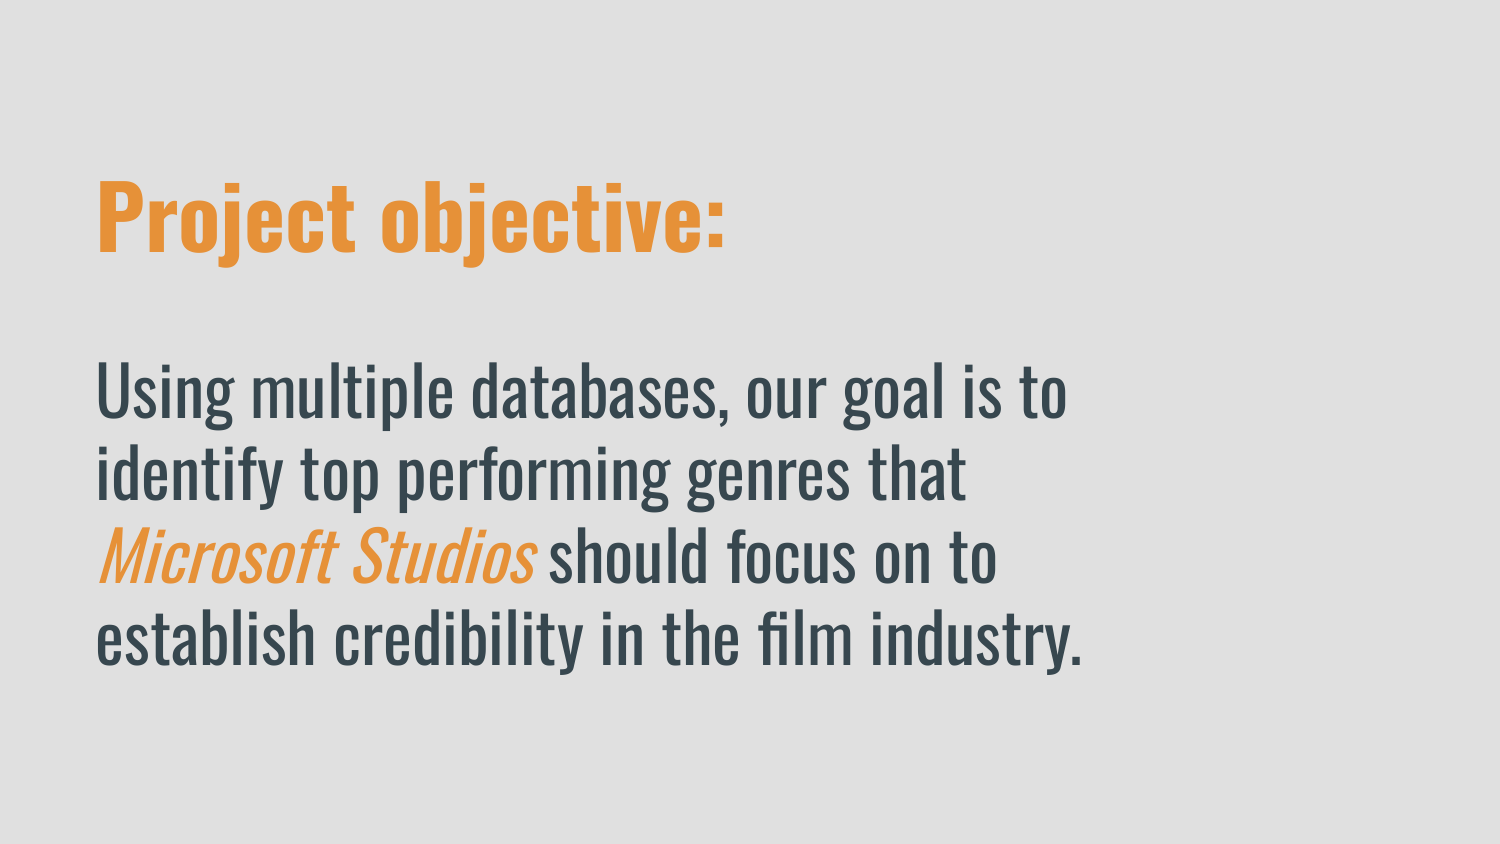

# Project objective:

Using multiple databases, our goal is to
identify top performing genres that Microsoft Studios should focus on to establish credibility in the film industry.